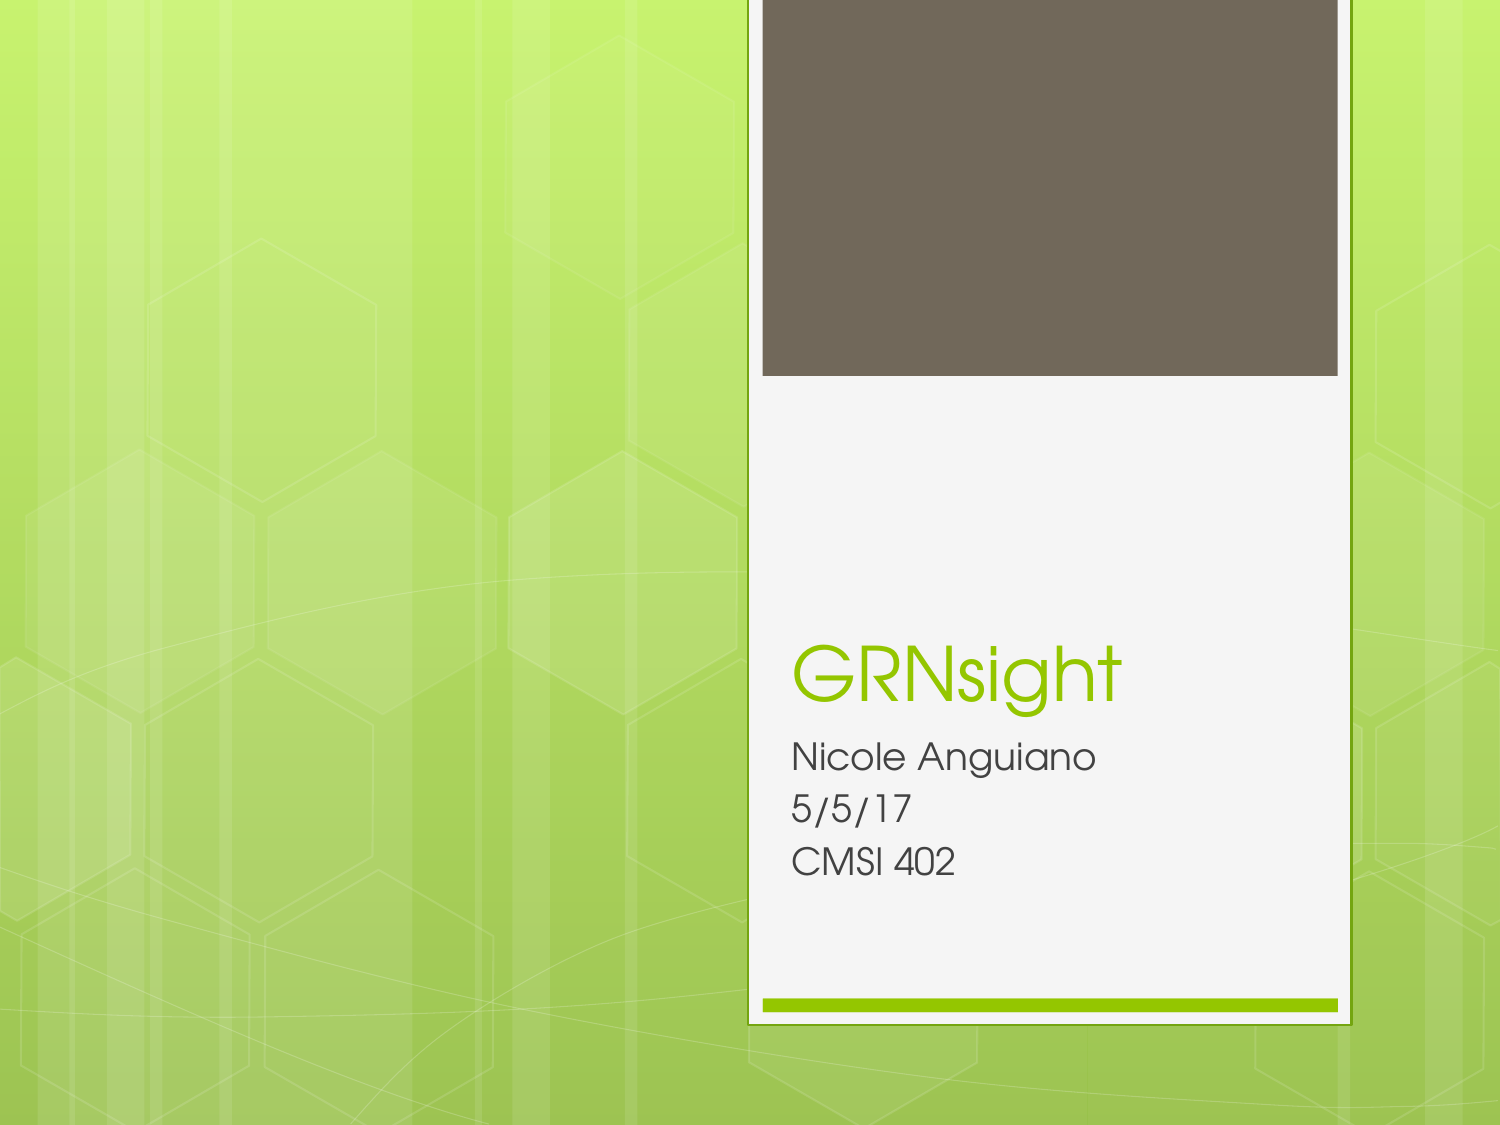

# GRNsight
Nicole Anguiano
5/5/17
CMSI 402